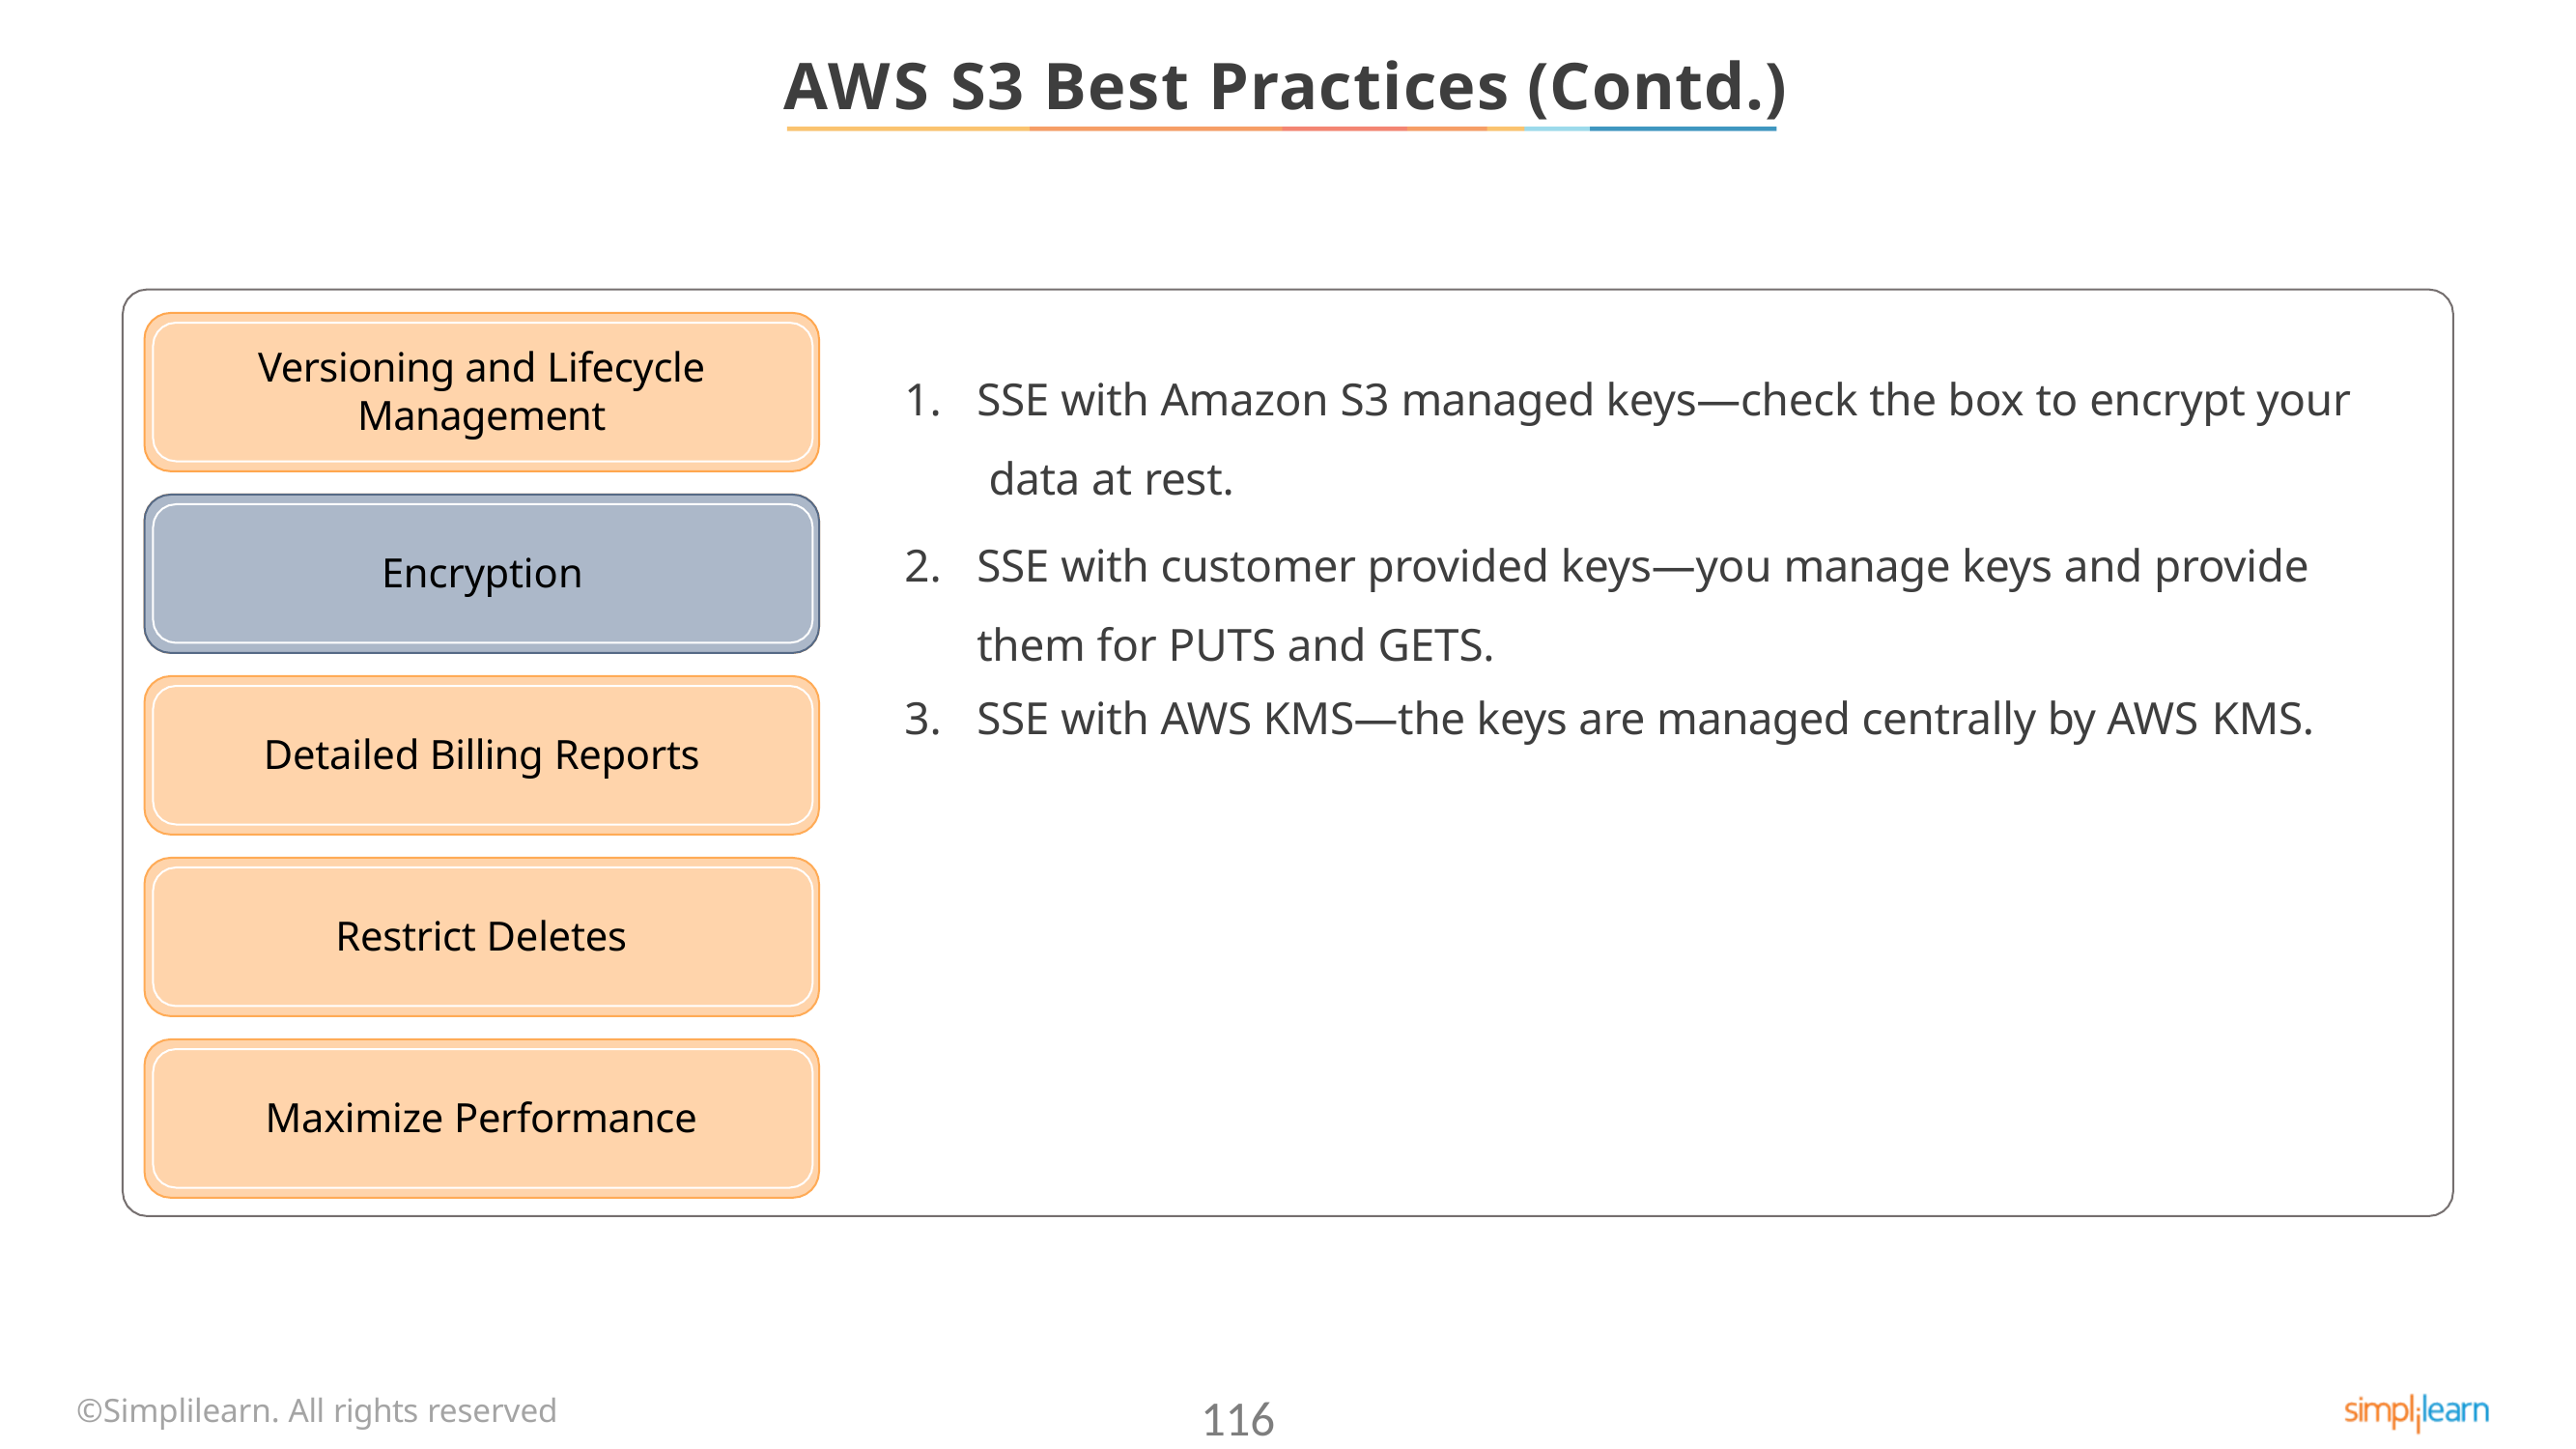

# AWS S3 Best Practices (Contd.)

Versioning and Lifecycle
Management
SSE with Amazon S3 managed keys—check the box to encrypt your  data at rest.
SSE with customer provided keys—you manage keys and provide  them for PUTS and GETS.
SSE with AWS KMS—the keys are managed centrally by AWS KMS.

Encryption

Detailed Billing Reports

Restrict Deletes
Maximize Performance
©Simplilearn. All rights reserved
116